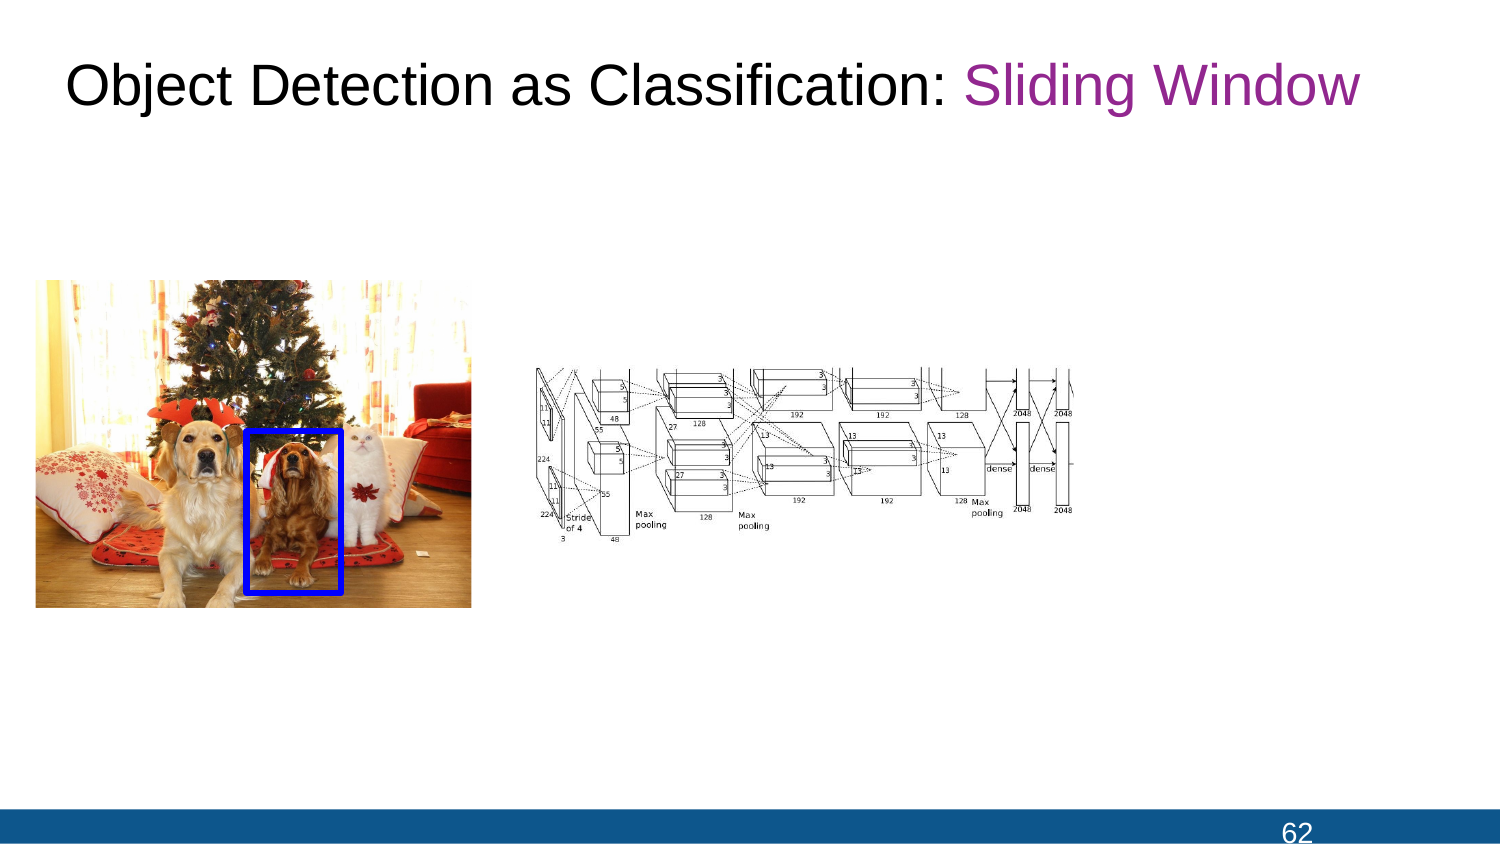

Object Detection as Classification: Sliding Window
#

62